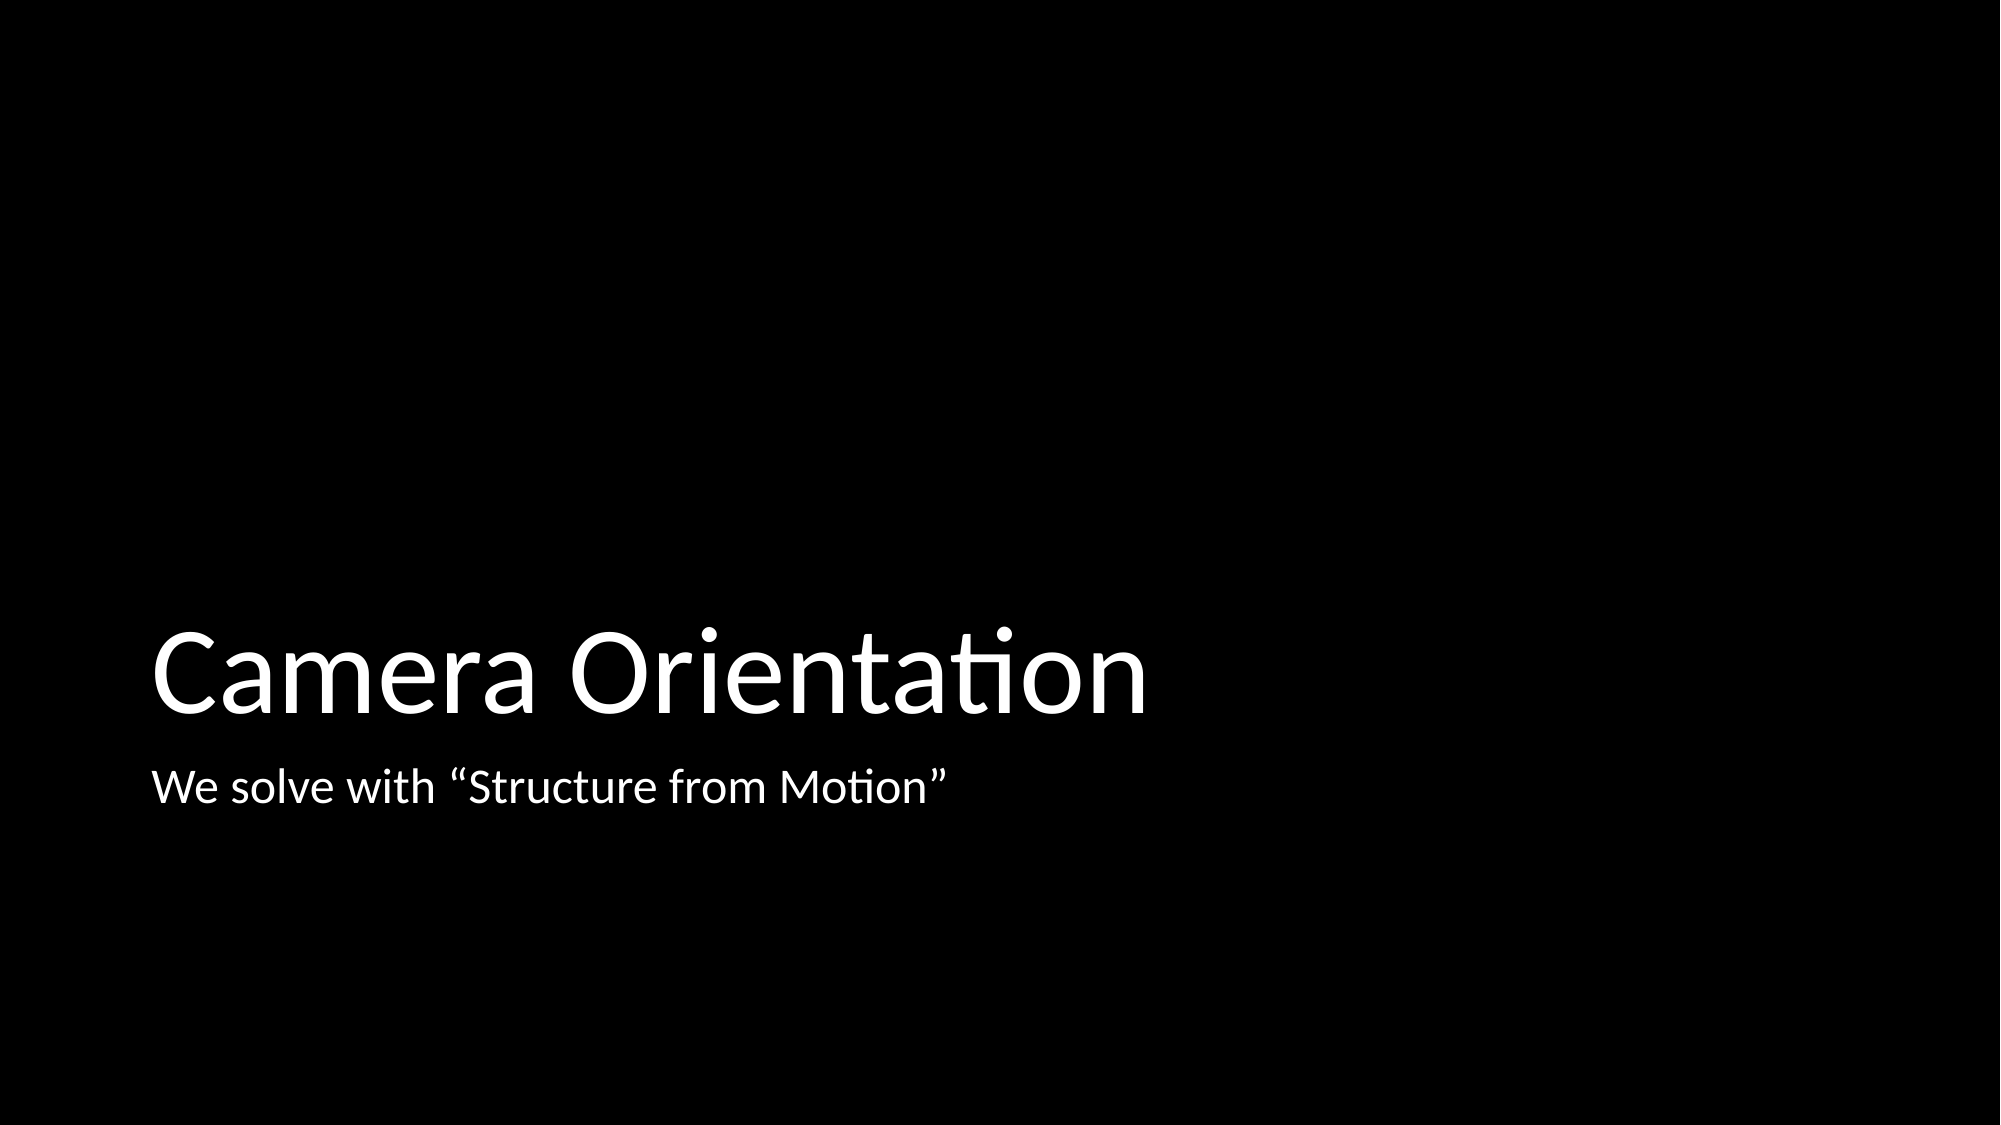

# Camera Orientation
We solve with “Structure from Motion”